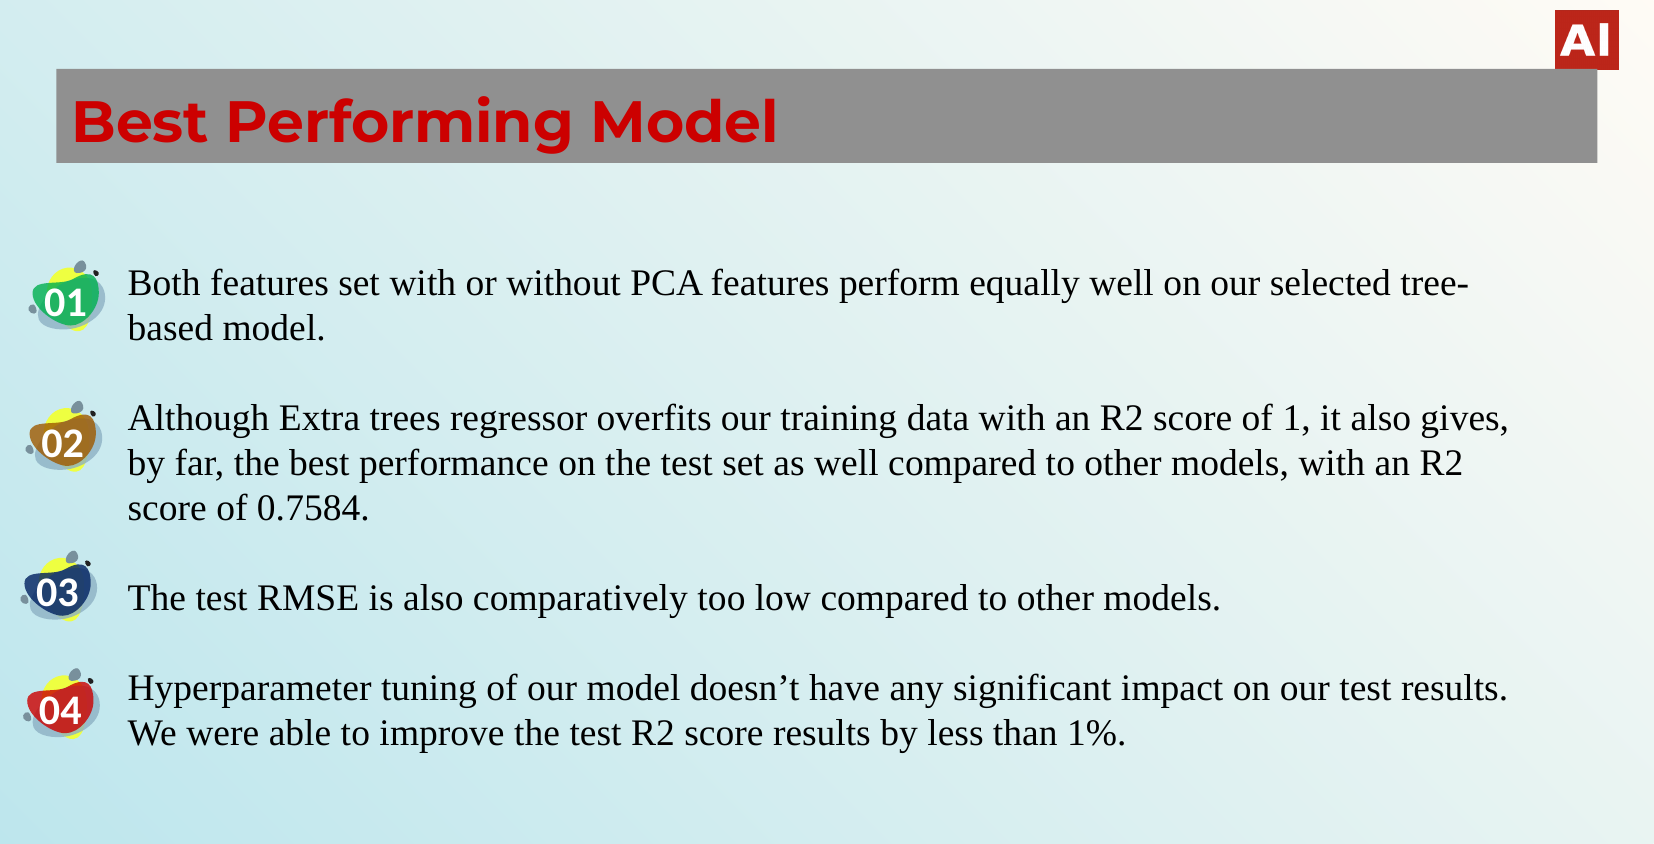

# Best Performing Model
Both features set with or without PCA features perform equally well on our selected tree-based model.

Although Extra trees regressor overfits our training data with an R2 score of 1, it also gives, by far, the best performance on the test set as well compared to other models, with an R2 score of 0.7584.

The test RMSE is also comparatively too low compared to other models.

Hyperparameter tuning of our model doesn’t have any significant impact on our test results. We were able to improve the test R2 score results by less than 1%.

01

02

03

04